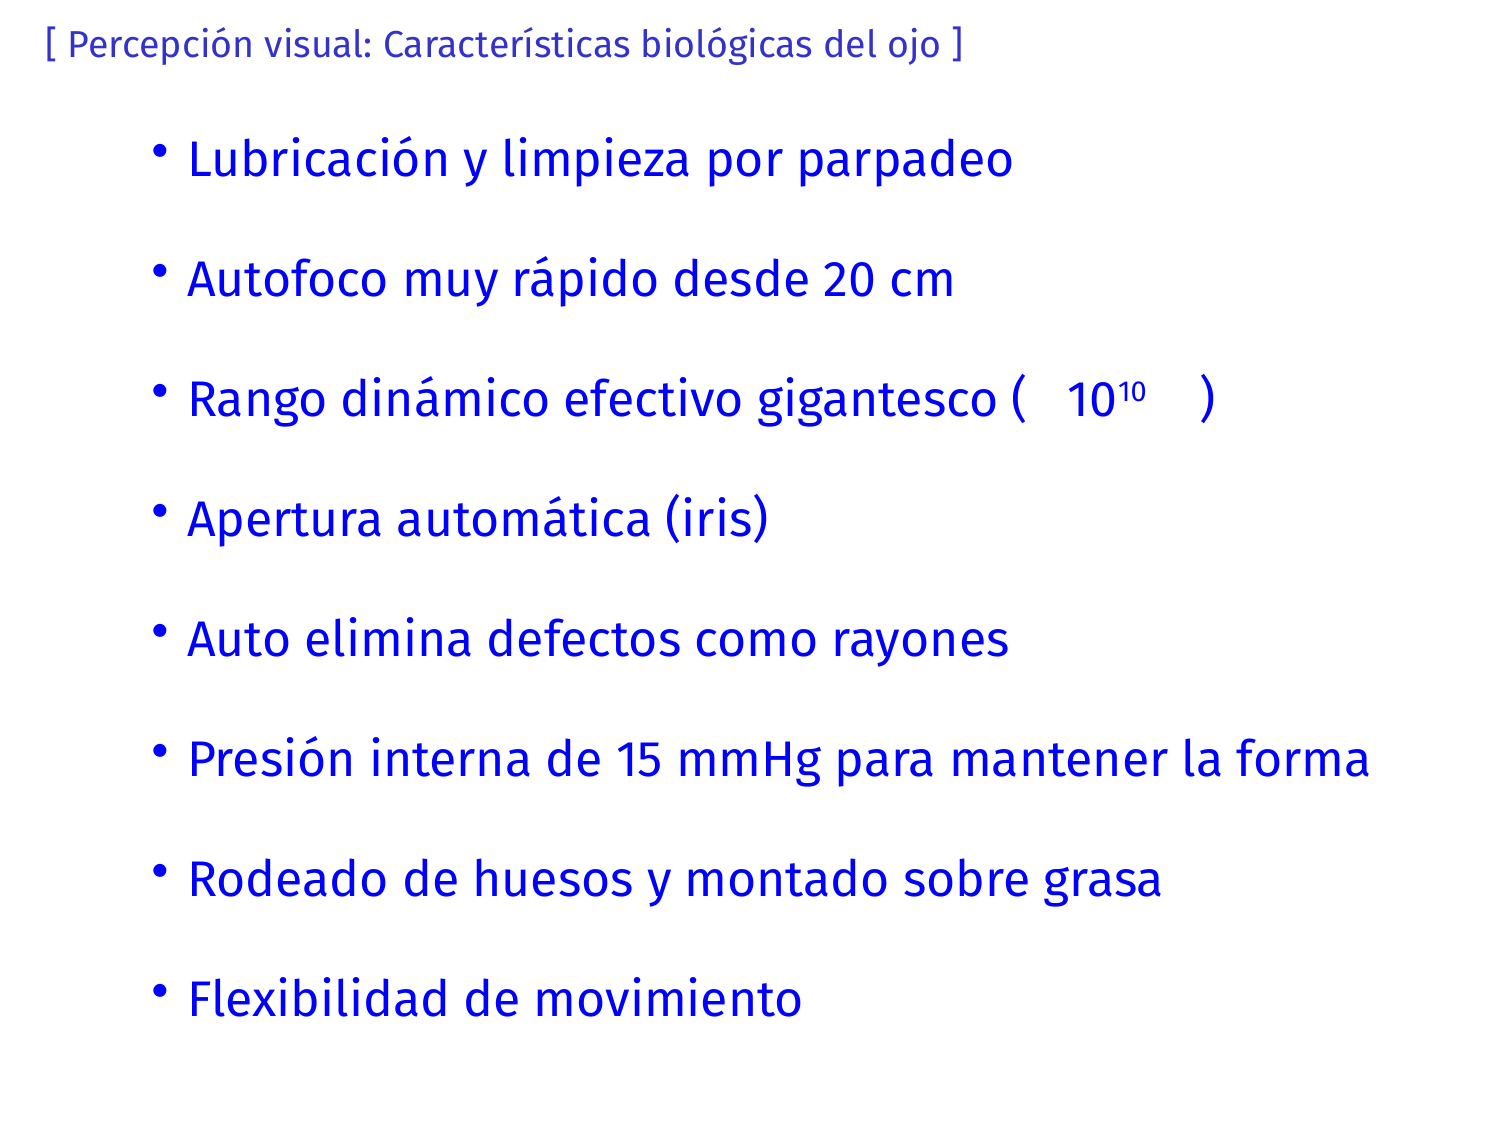

[ Percepción visual: Características biológicas del ojo ]
Lubricación y limpieza por parpadeo

Autofoco muy rápido desde 20 cm

Rango dinámico efectivo gigantesco (   1010    )

Apertura automática (iris)

Auto elimina defectos como rayones

Presión interna de 15 mmHg para mantener la forma

Rodeado de huesos y montado sobre grasa

Flexibilidad de movimiento